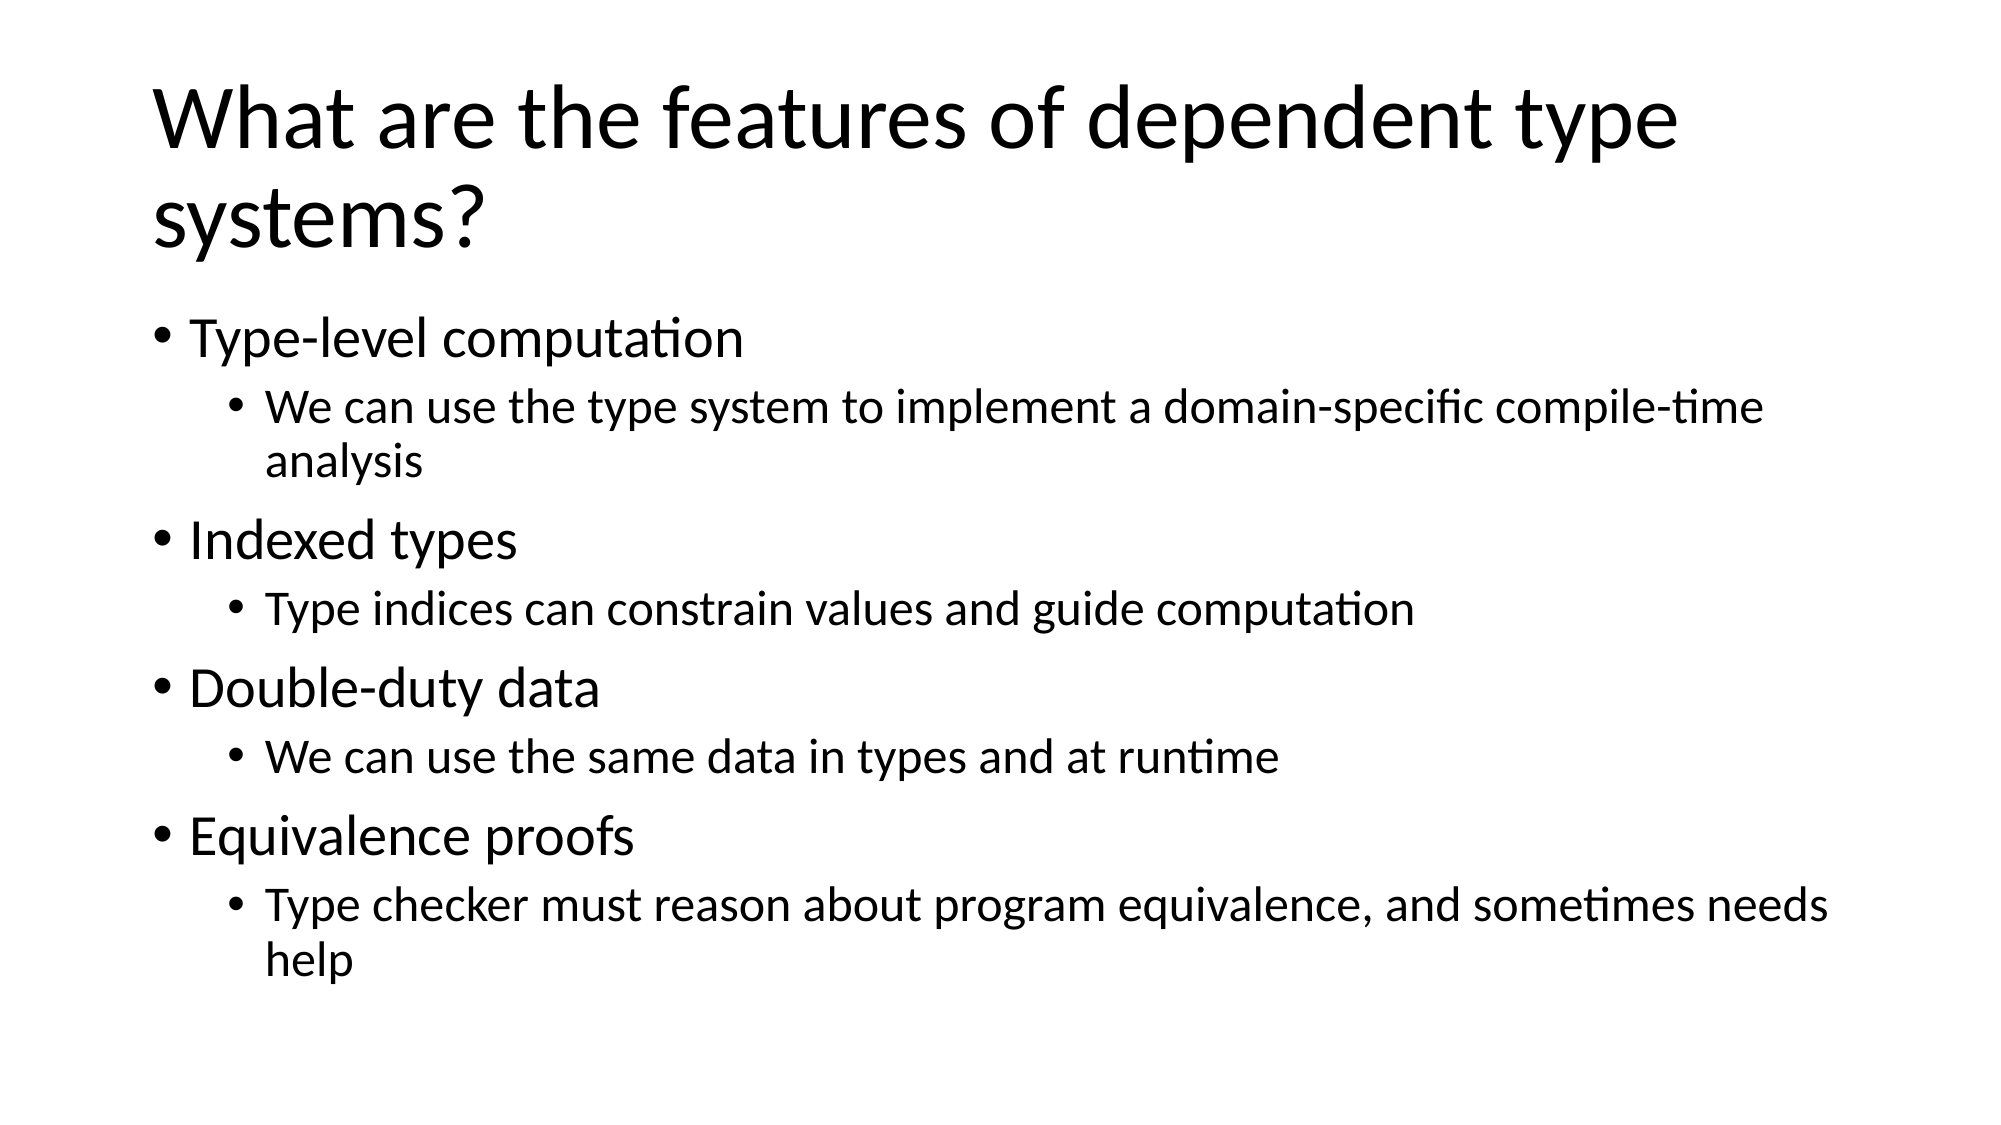

# What are the features of dependent type systems?
Type-level computation
We can use the type system to implement a domain-specific compile-time analysis
Indexed types
Type indices can constrain values and guide computation
Double-duty data
We can use the same data in types and at runtime
Equivalence proofs
Type checker must reason about program equivalence, and sometimes needs help